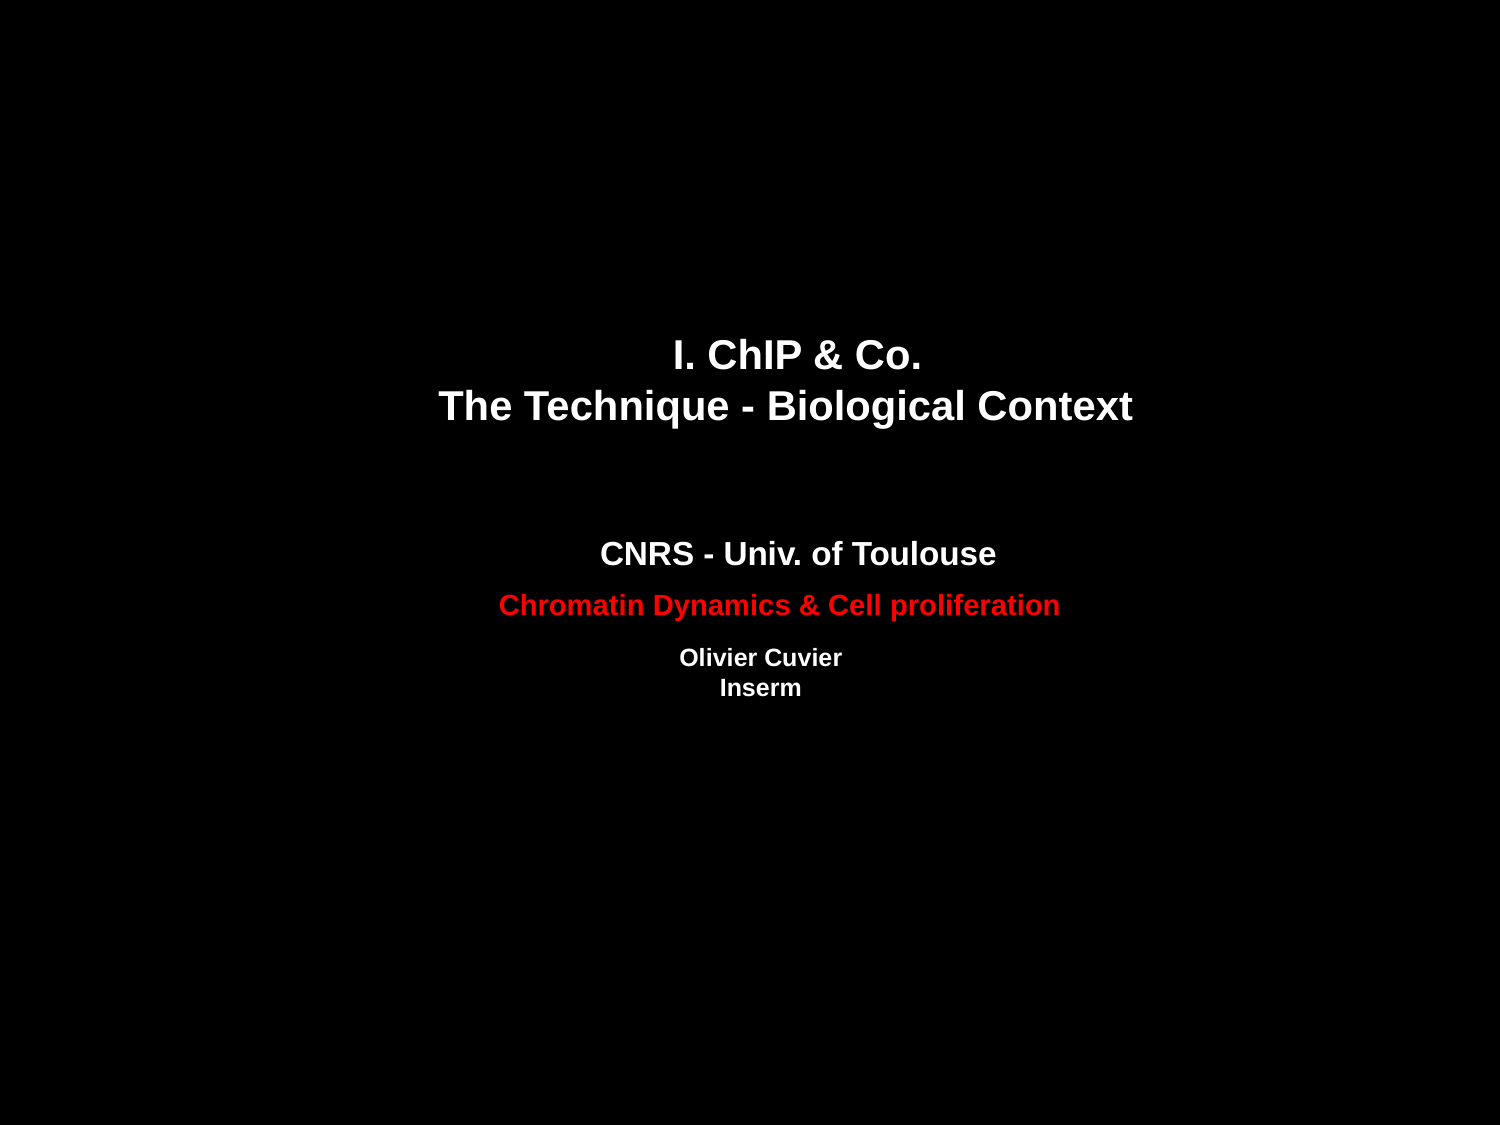

I. ChIP & Co.
The Technique - Biological Context
CNRS - Univ. of Toulouse

Chromatin Dynamics & Cell proliferation
Olivier Cuvier
Inserm